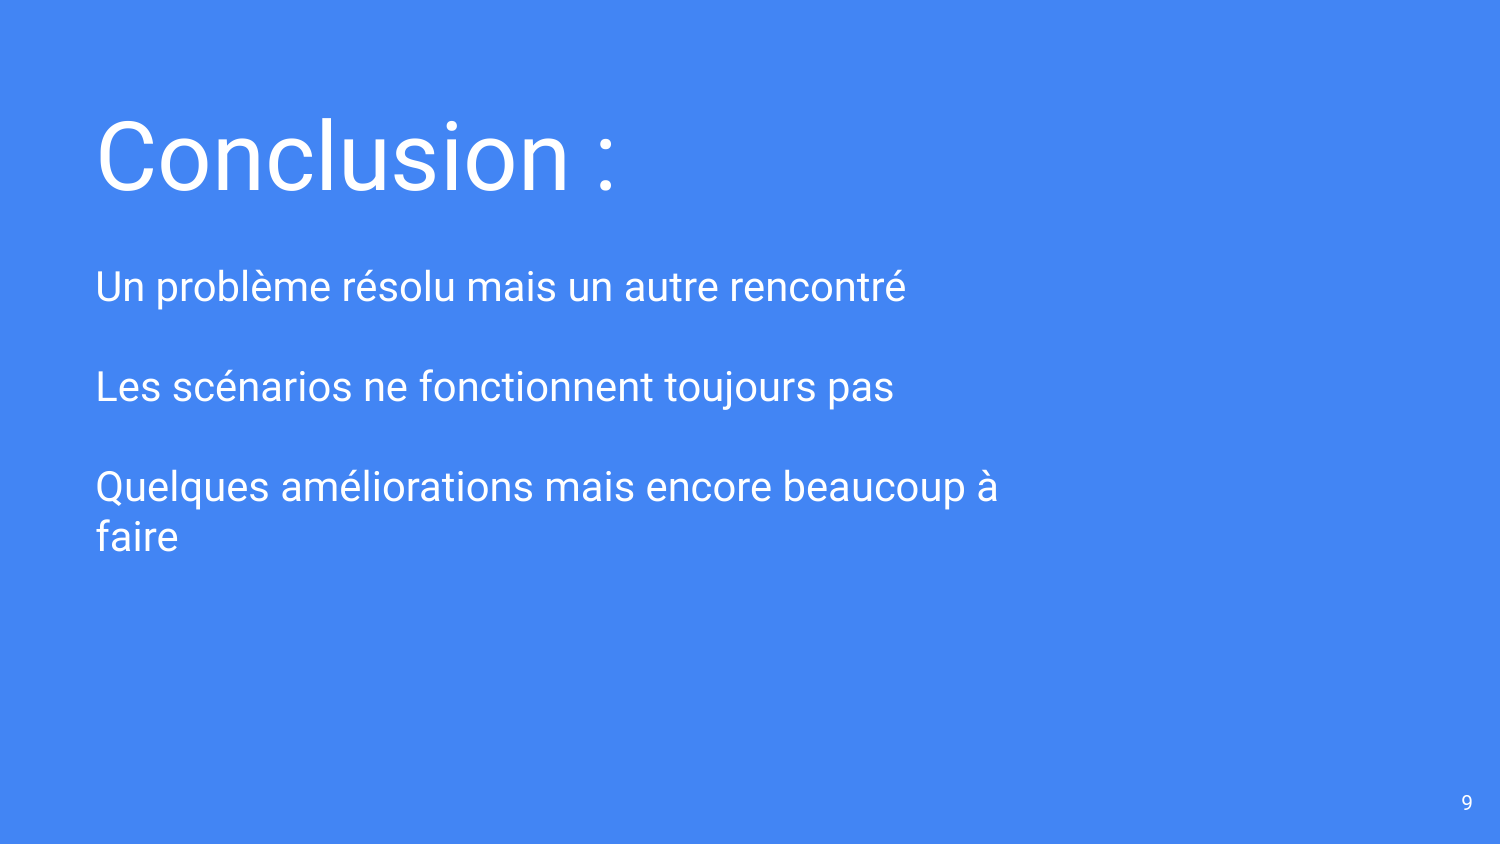

# Conclusion :

Un problème résolu mais un autre rencontré

Les scénarios ne fonctionnent toujours pas

Quelques améliorations mais encore beaucoup à faire
9